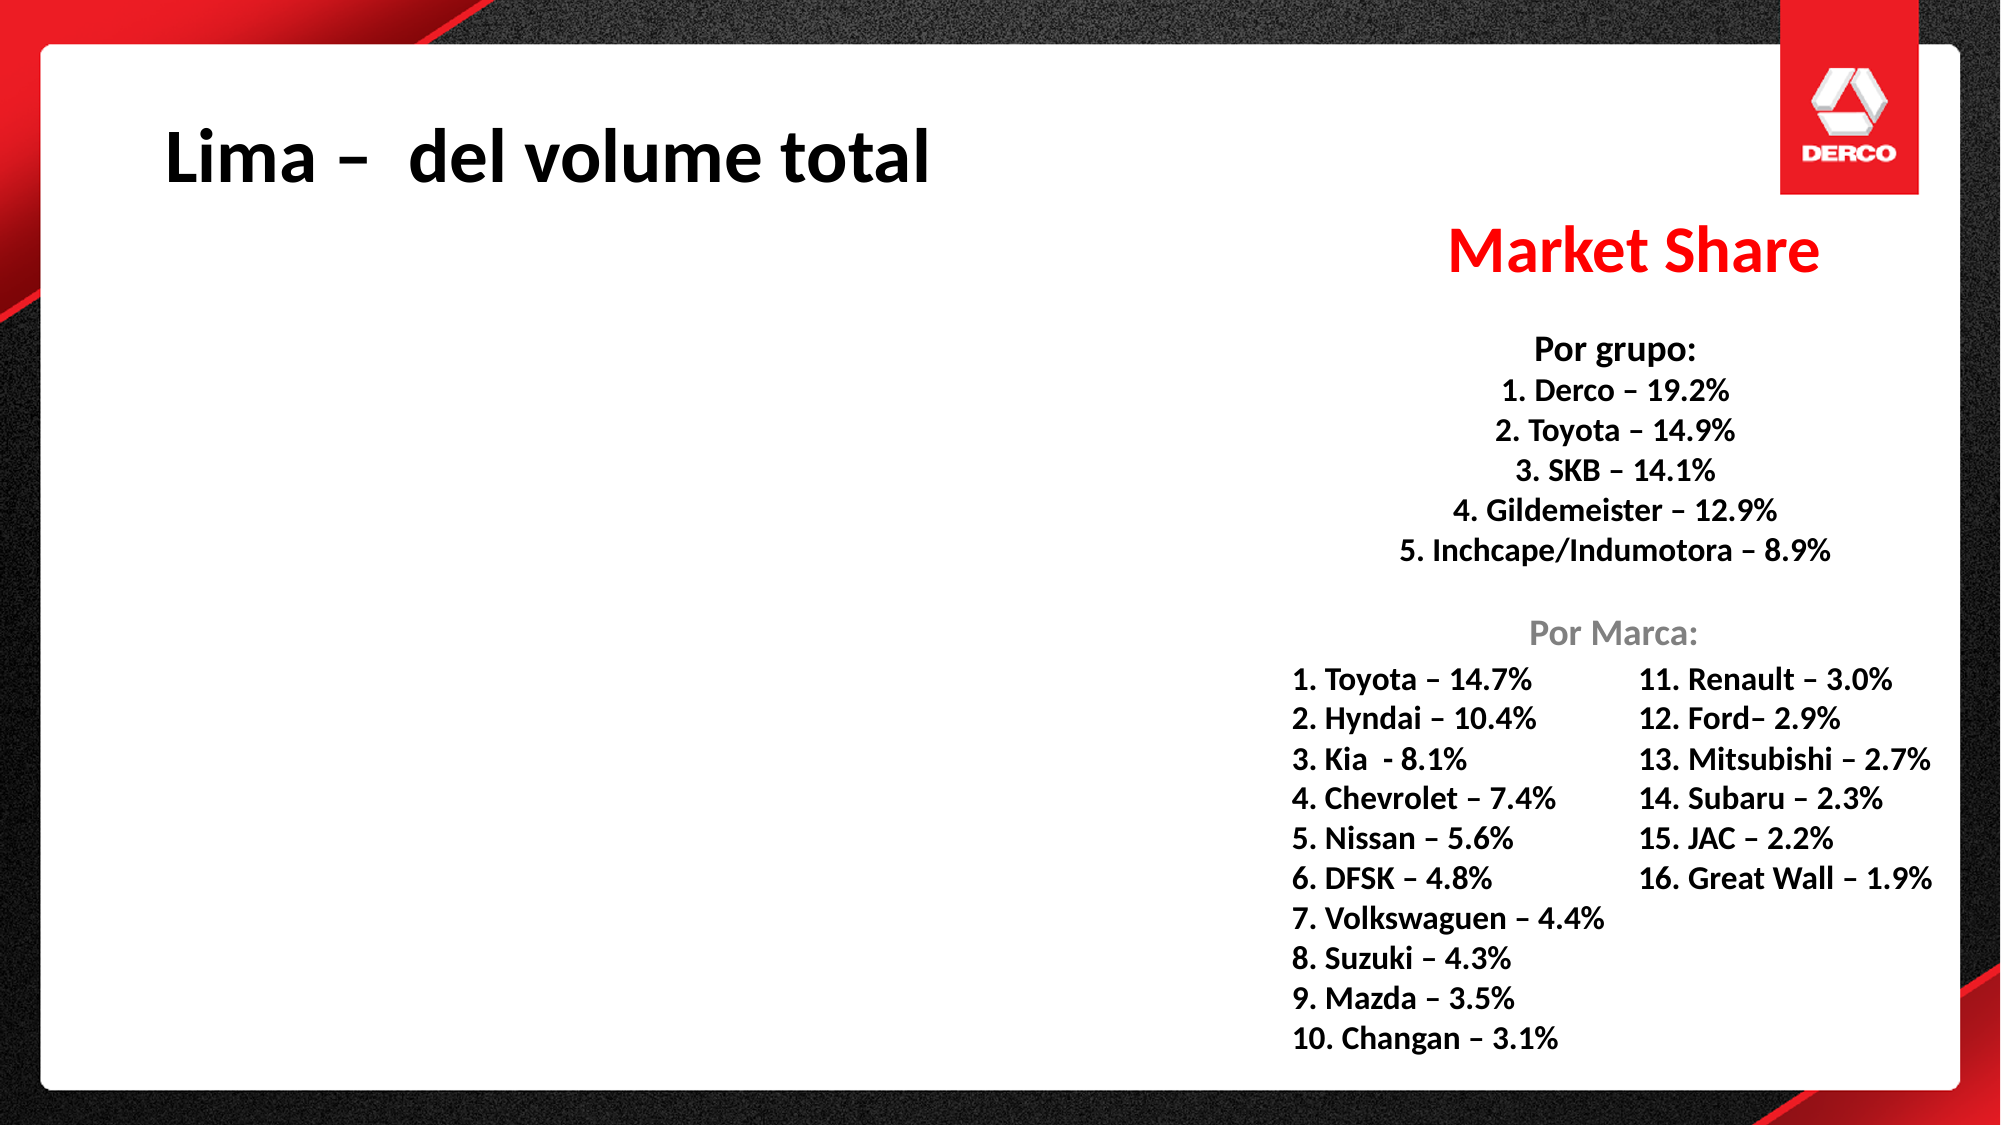

Lima –  del volume total
Market Share
Por grupo:
1. Derco – 19.2%
2. Toyota – 14.9%
3. SKB – 14.1%
4. Gildemeister – 12.9%
5. Inchcape/Indumotora – 8.9%

Por Marca:
1. Toyota – 14.7%
2. Hyndai – 10.4%
3. Kia  - 8.1%
4. Chevrolet – 7.4%
5. Nissan – 5.6%
6. DFSK – 4.8%
7. Volkswaguen – 4.4%
8. Suzuki – 4.3%
9. Mazda – 3.5%
10. Changan – 3.1%
11. Renault – 3.0%
12. Ford– 2.9%
13. Mitsubishi – 2.7%
14. Subaru – 2.3%
15. JAC – 2.2%
16. Great Wall – 1.9%